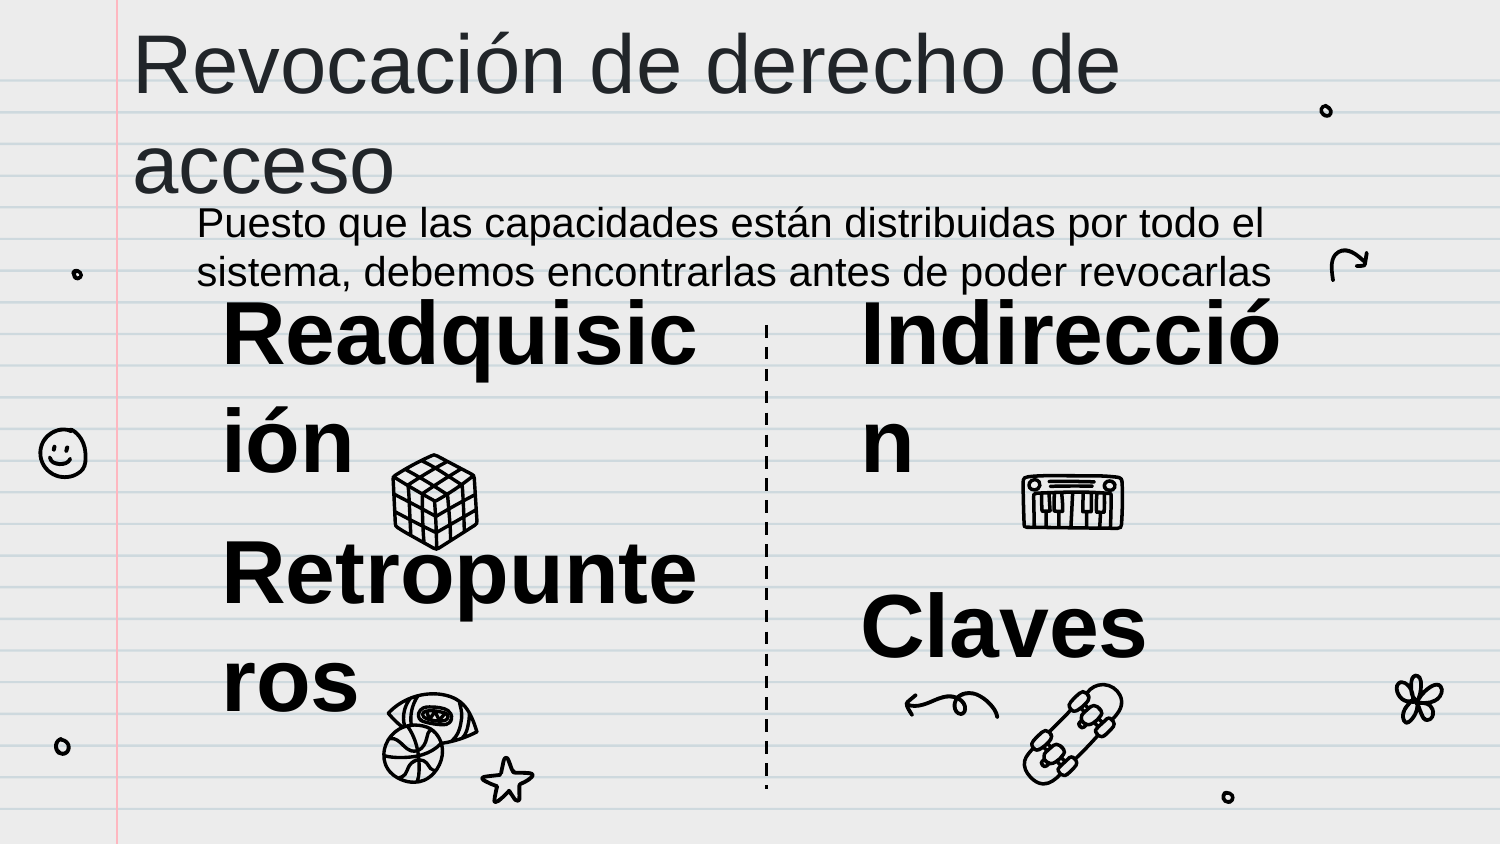

# Revocación de derecho de acceso
Puesto que las capacidades están distribuidas por todo el sistema, debemos encontrarlas antes de poder revocarlas
Readquisición
Indirección

Retropunteros
Claves